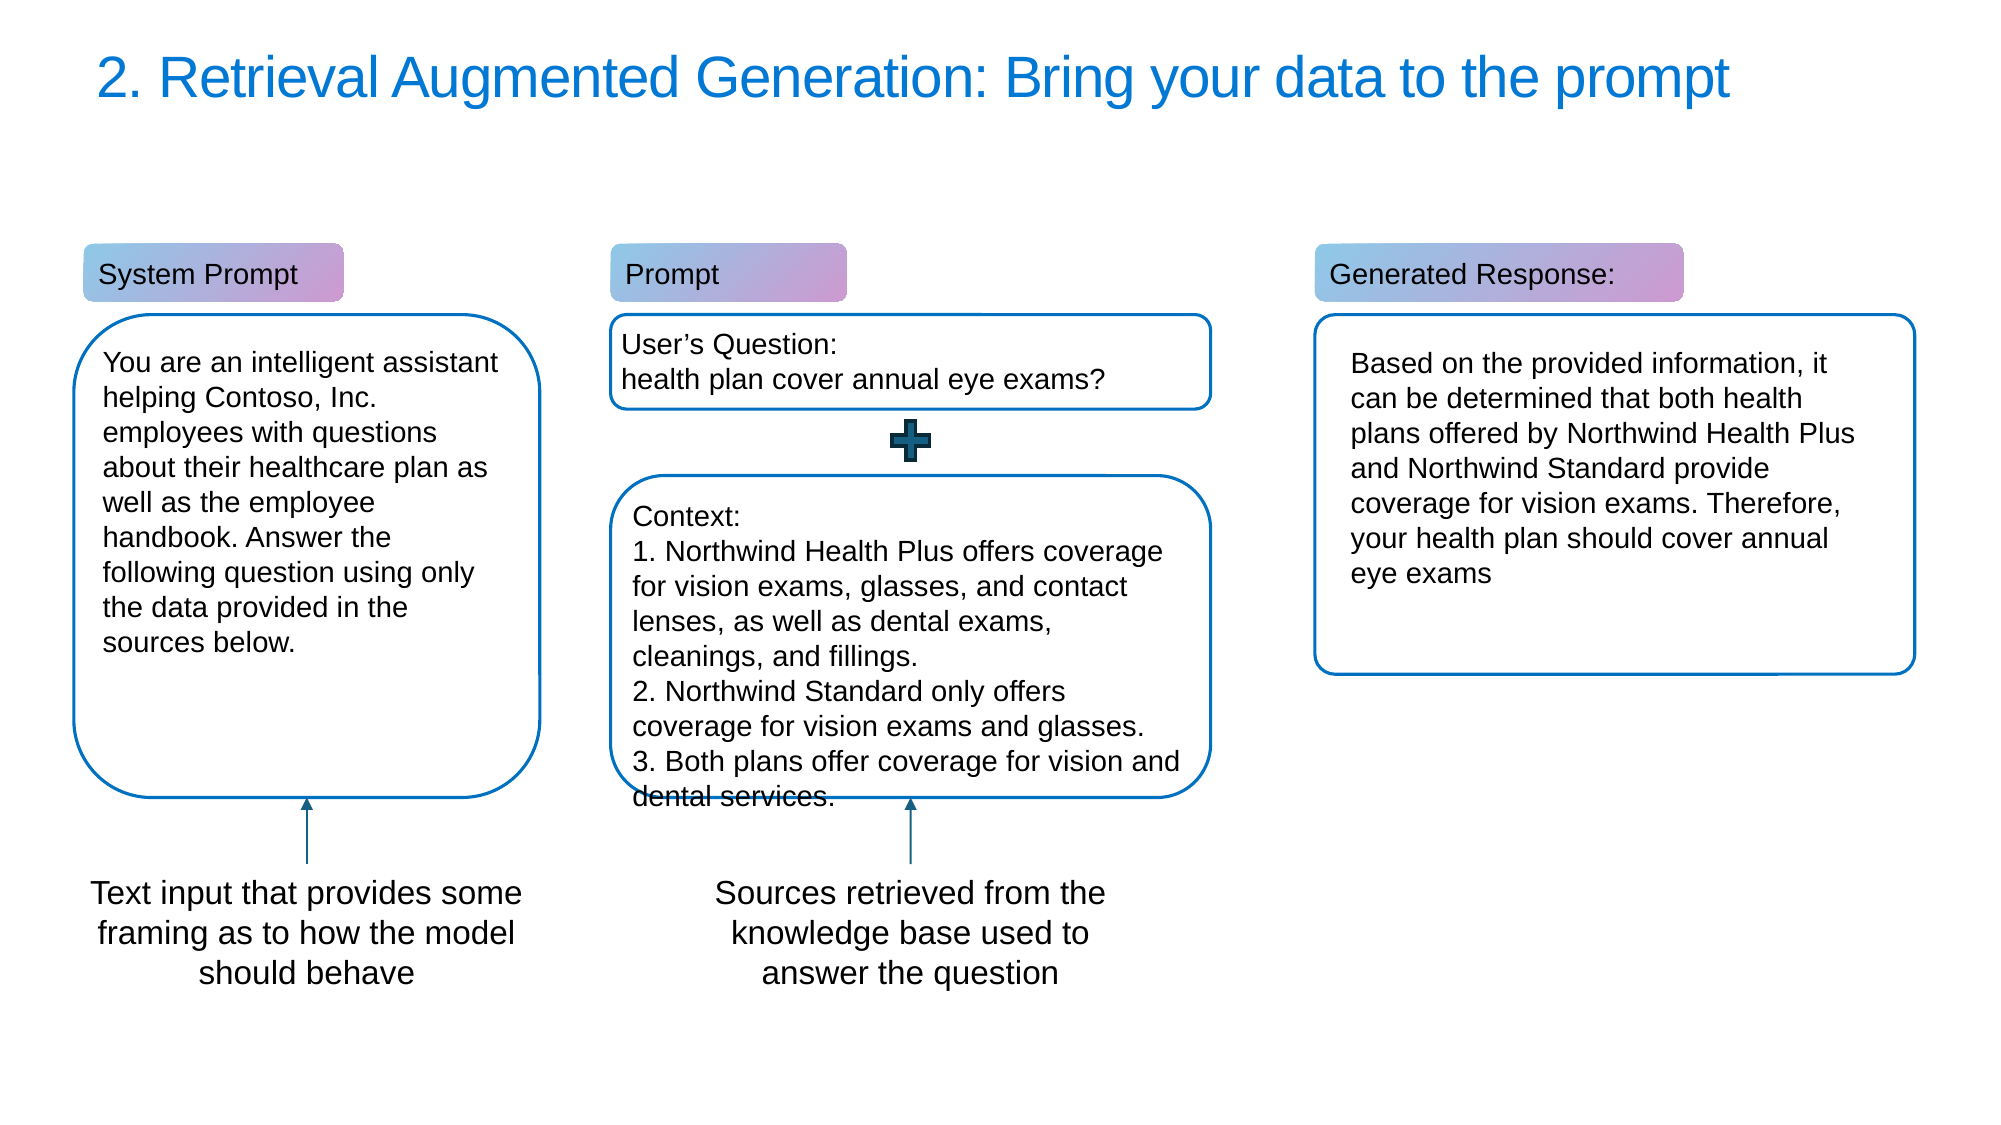

2. Retrieval Augmented Generation: Bring your data to the prompt
System Prompt
Prompt
Generated Response:
You are an intelligent assistant helping Contoso, Inc. employees with questions about their healthcare plan as well as the employee handbook. Answer the following question using only the data provided in the sources below.

User’s Question:
health plan cover annual eye exams?
Based on the provided information, it can be determined that both health plans offered by Northwind Health Plus and Northwind Standard provide coverage for vision exams. Therefore, your health plan should cover annual eye exams

Context:
1. Northwind Health Plus offers coverage for vision exams, glasses, and contact lenses, as well as dental exams, cleanings, and fillings.
2. Northwind Standard only offers coverage for vision exams and glasses.
3. Both plans offer coverage for vision and dental services.

Text input that provides some framing as to how the model should behave
Sources retrieved from the knowledge base used to answer the question